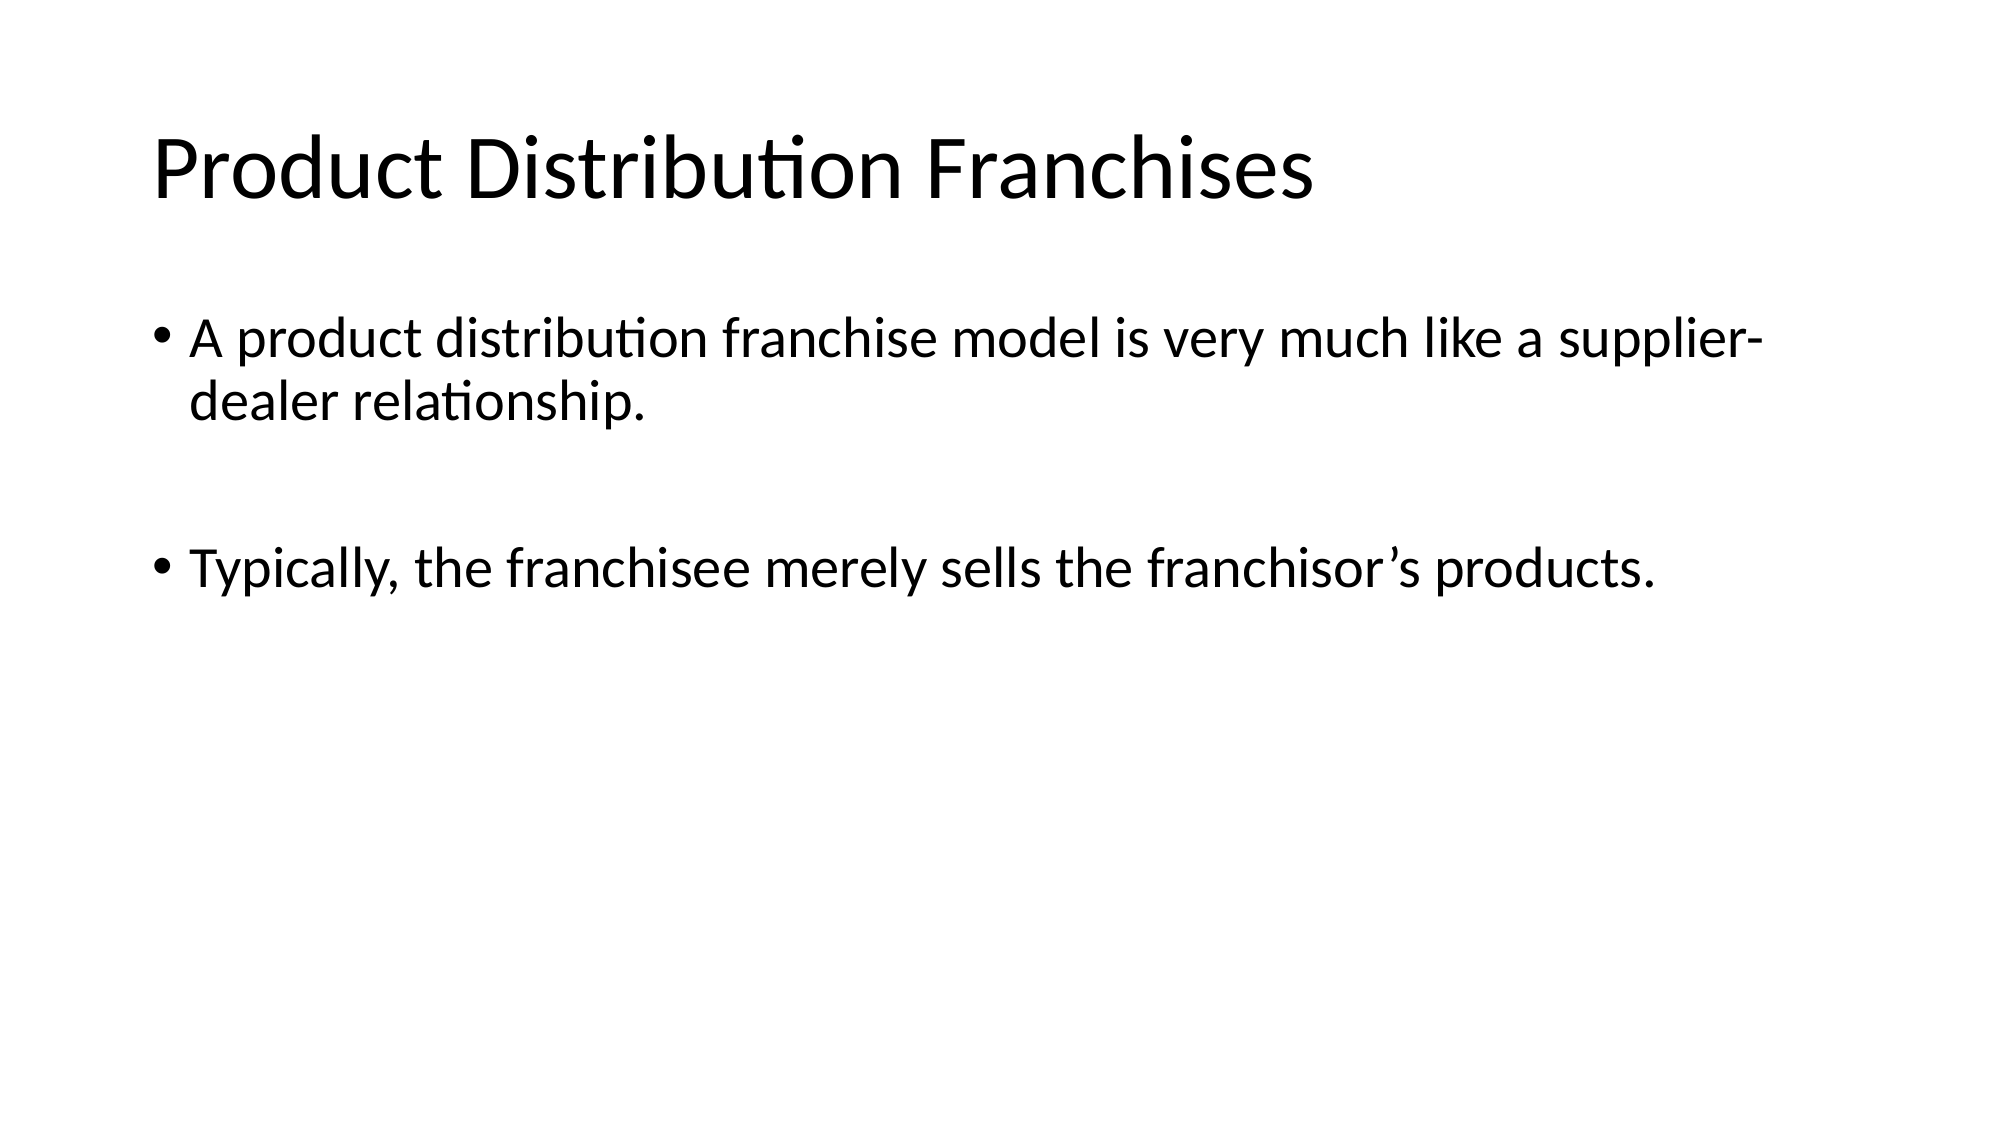

# Product Distribution Franchises
A product distribution franchise model is very much like a supplier-dealer relationship.

Typically, the franchisee merely sells the franchisor’s products.